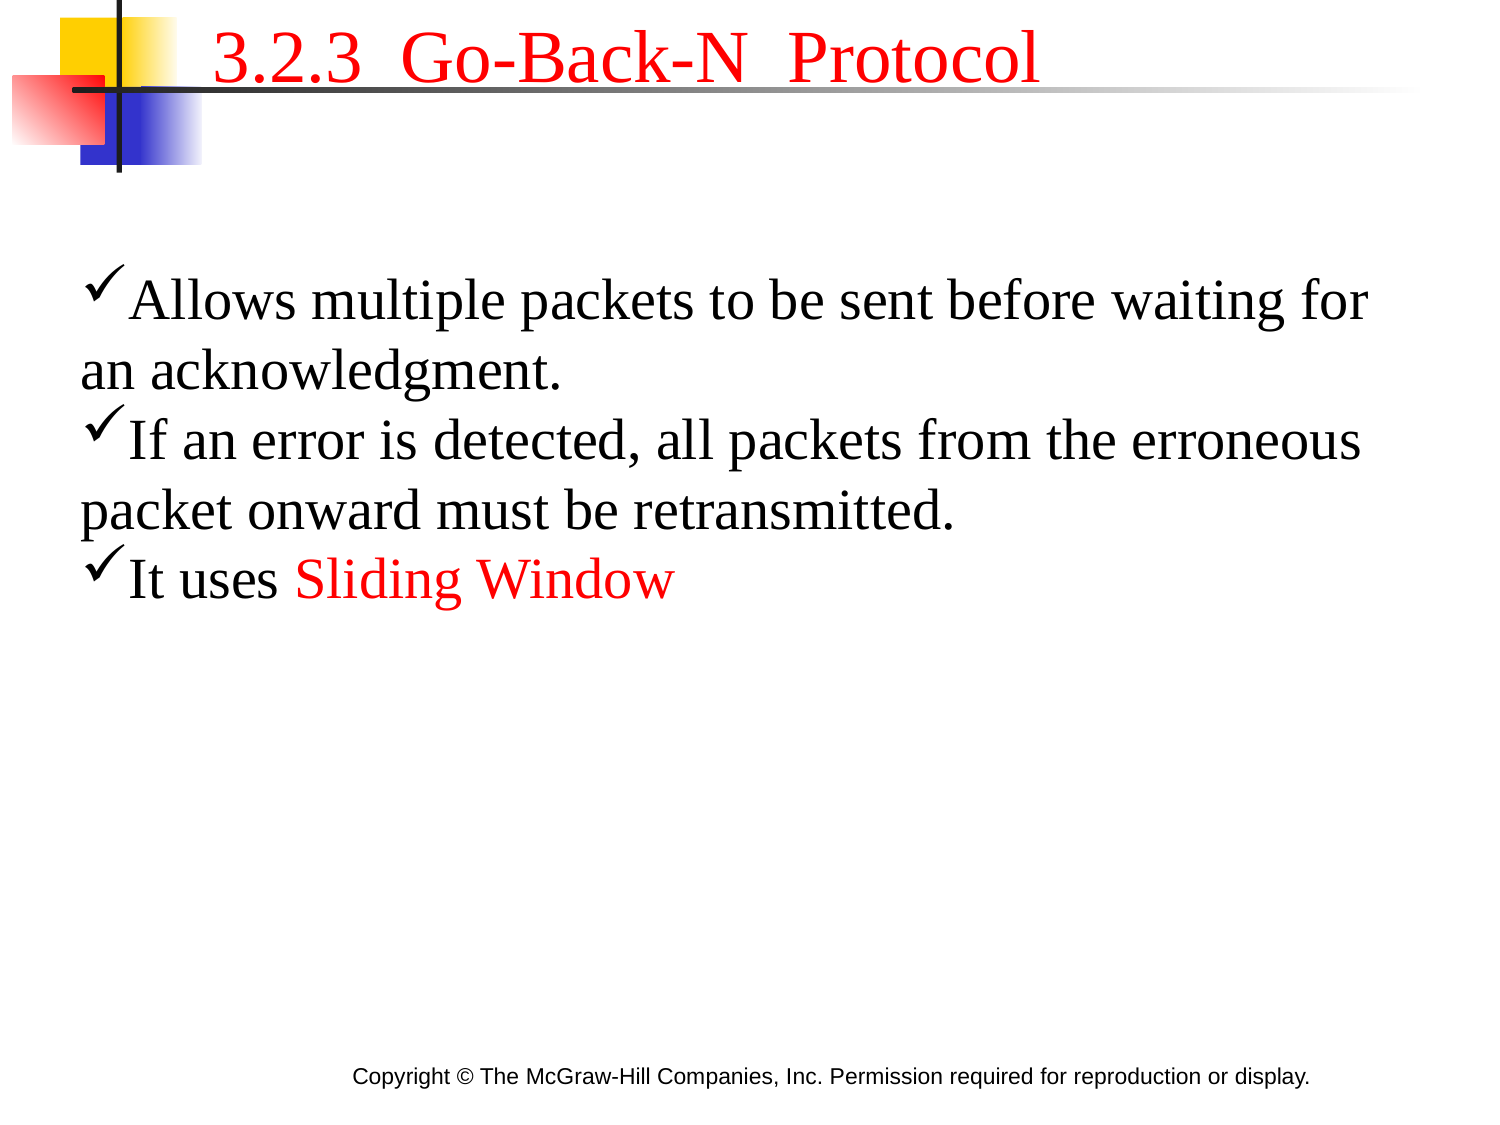

3.2.3  Go-Back-N  Protocol

Allows multiple packets to be sent before waiting for an acknowledgment.
If an error is detected, all packets from the erroneous packet onward must be retransmitted.
It uses Sliding Window